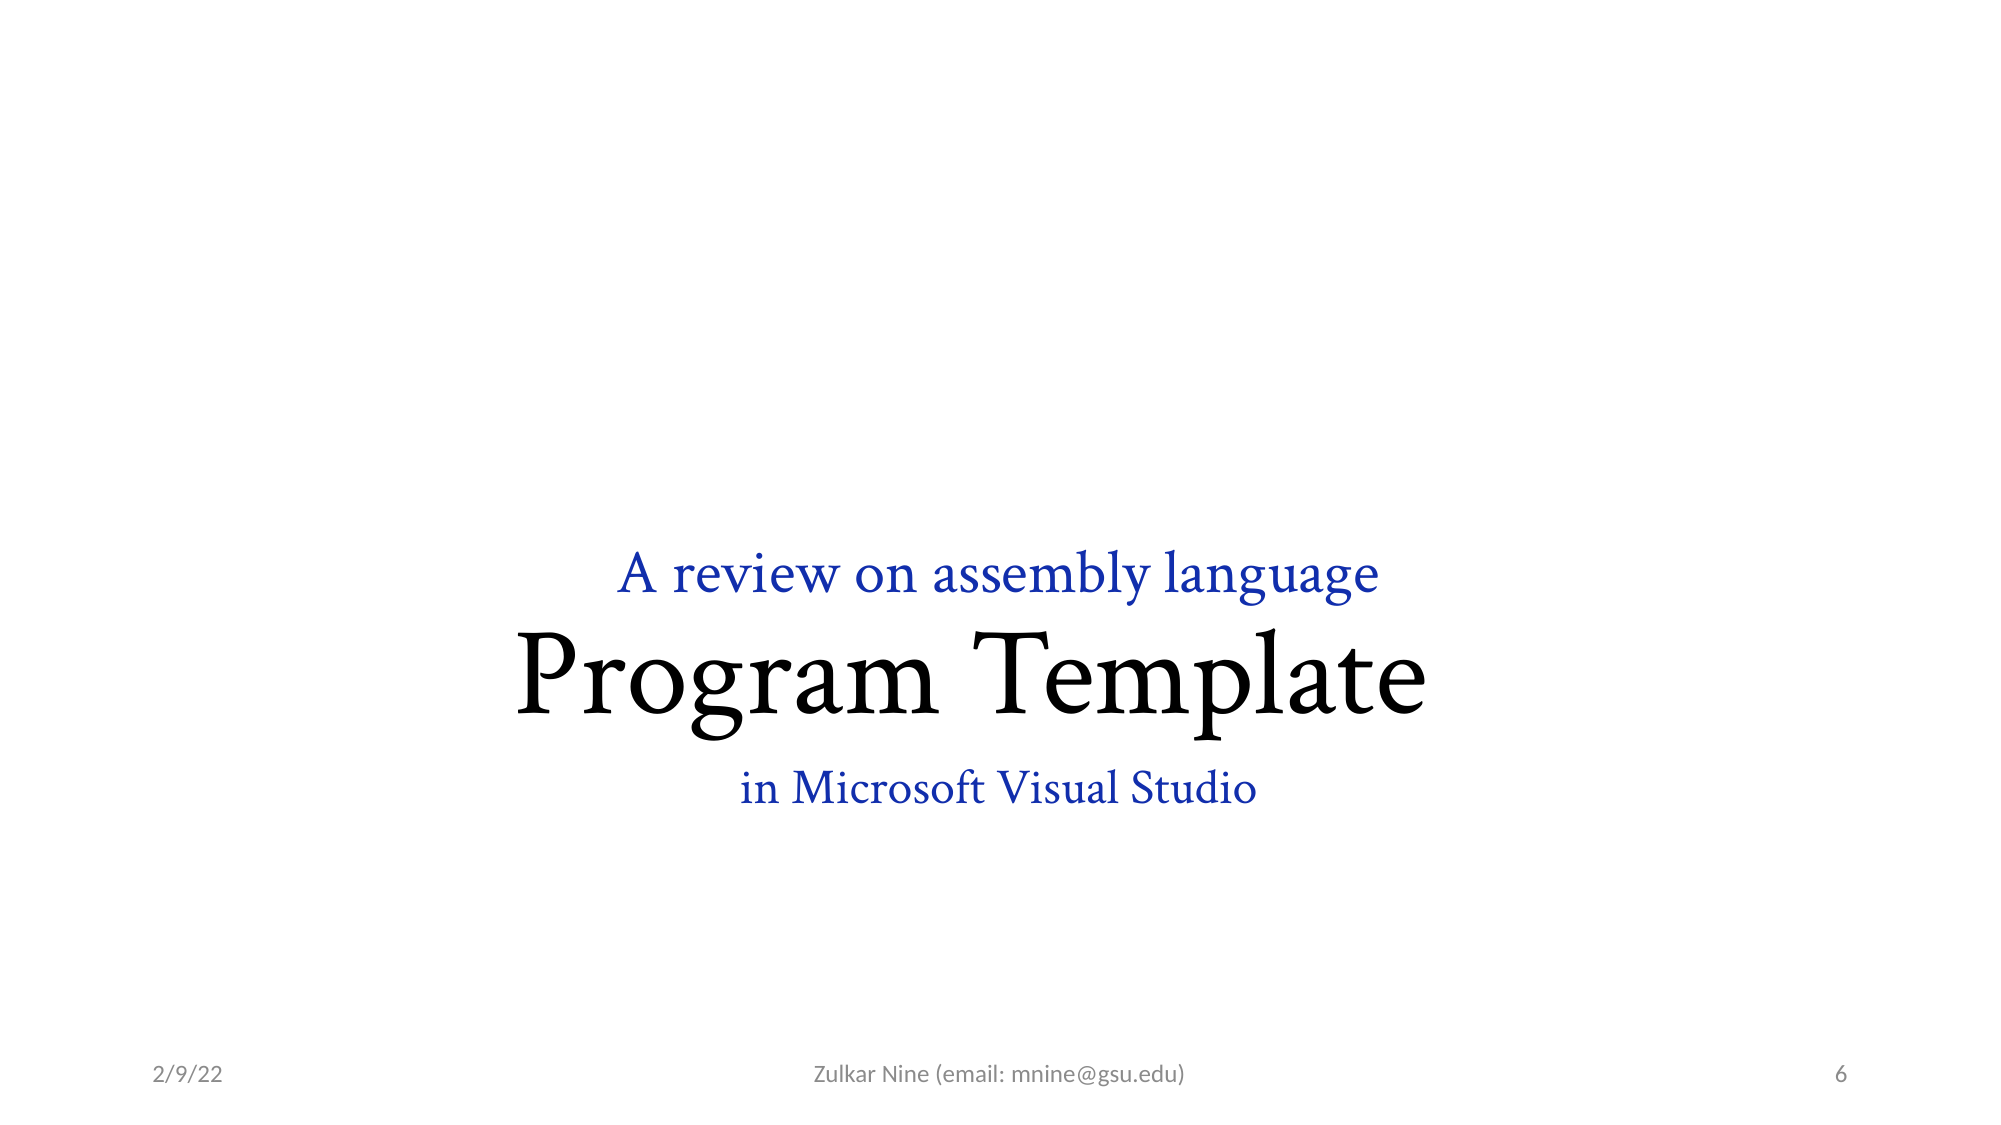

# A review on assembly language Program Template
in Microsoft Visual Studio
2/9/22
Zulkar Nine (email: mnine@gsu.edu)
6